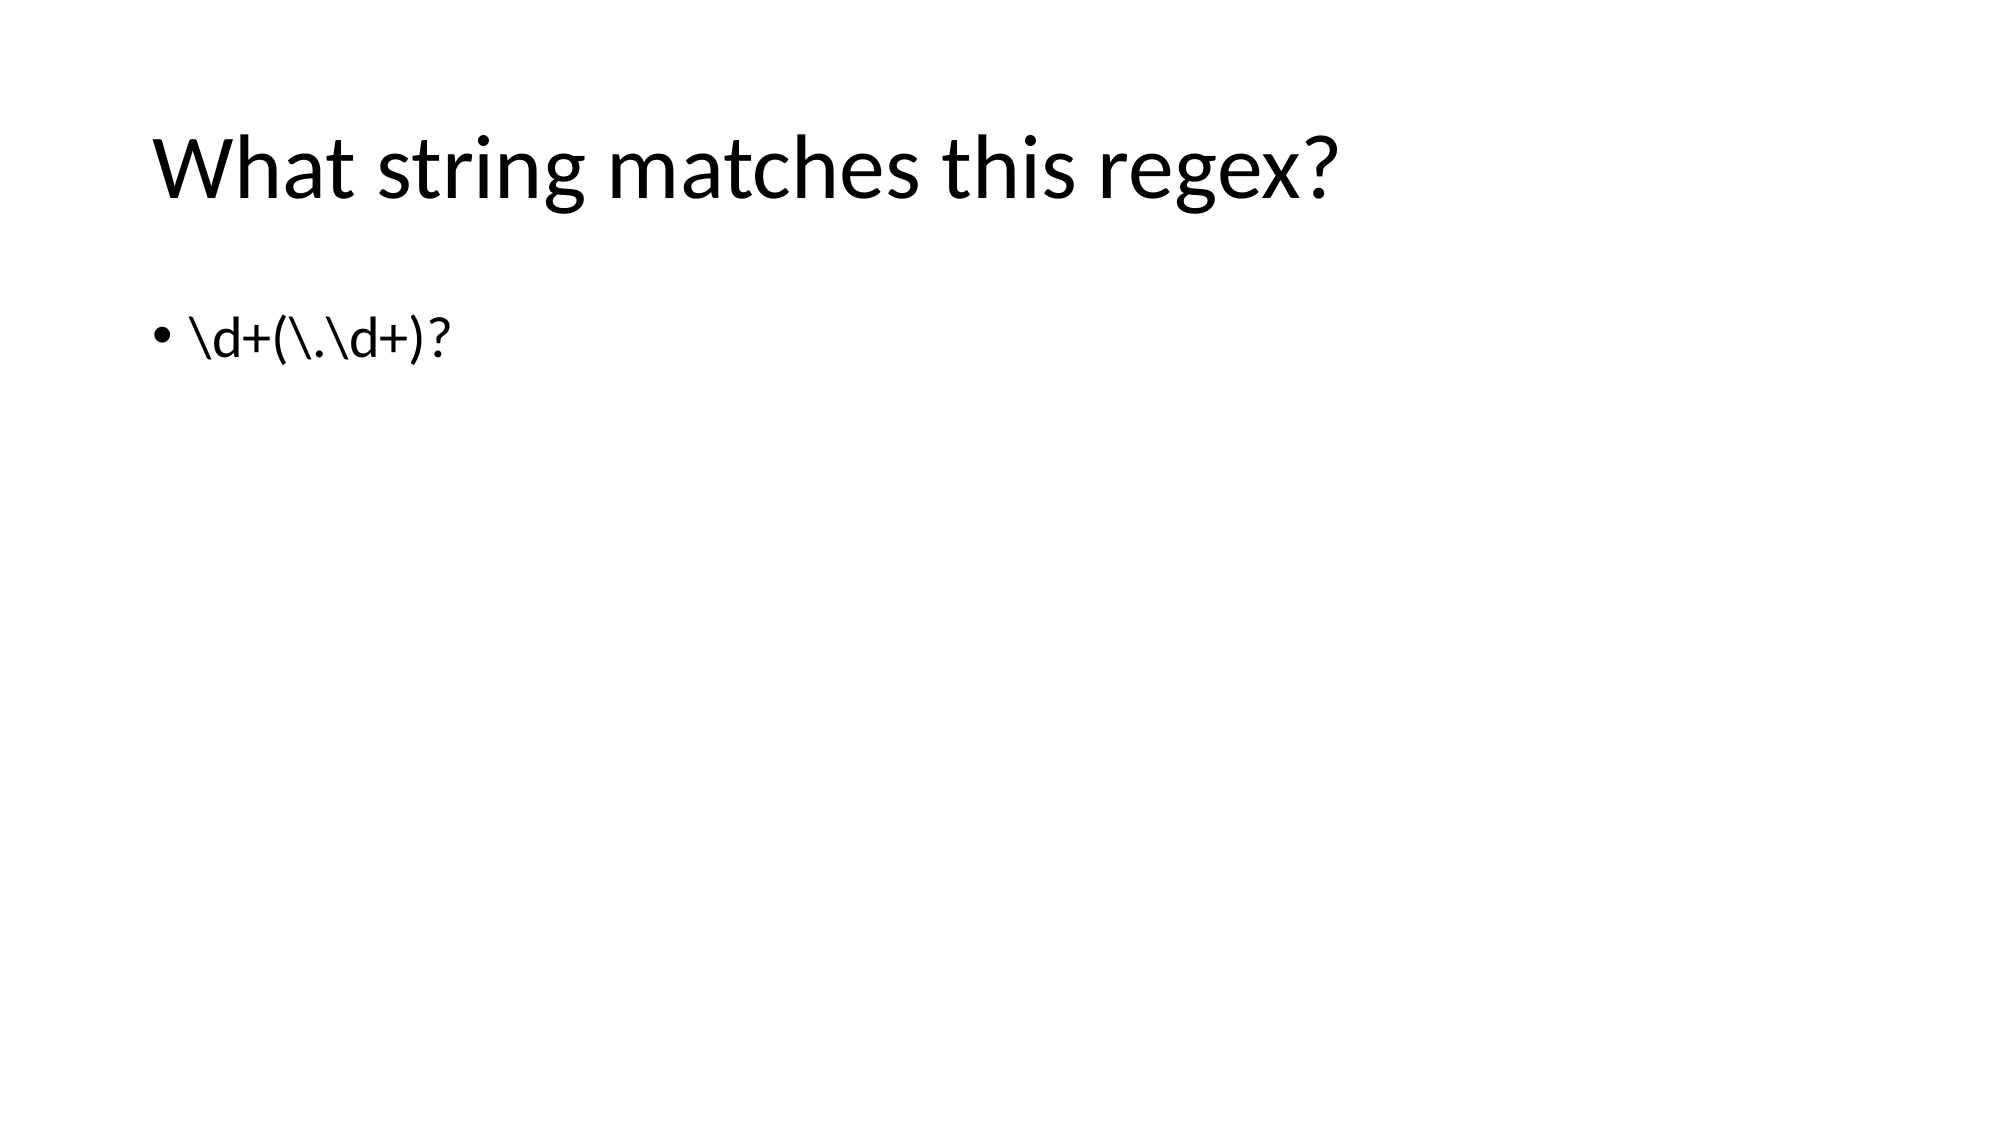

# What string matches this regex?
\d+(\.\d+)?